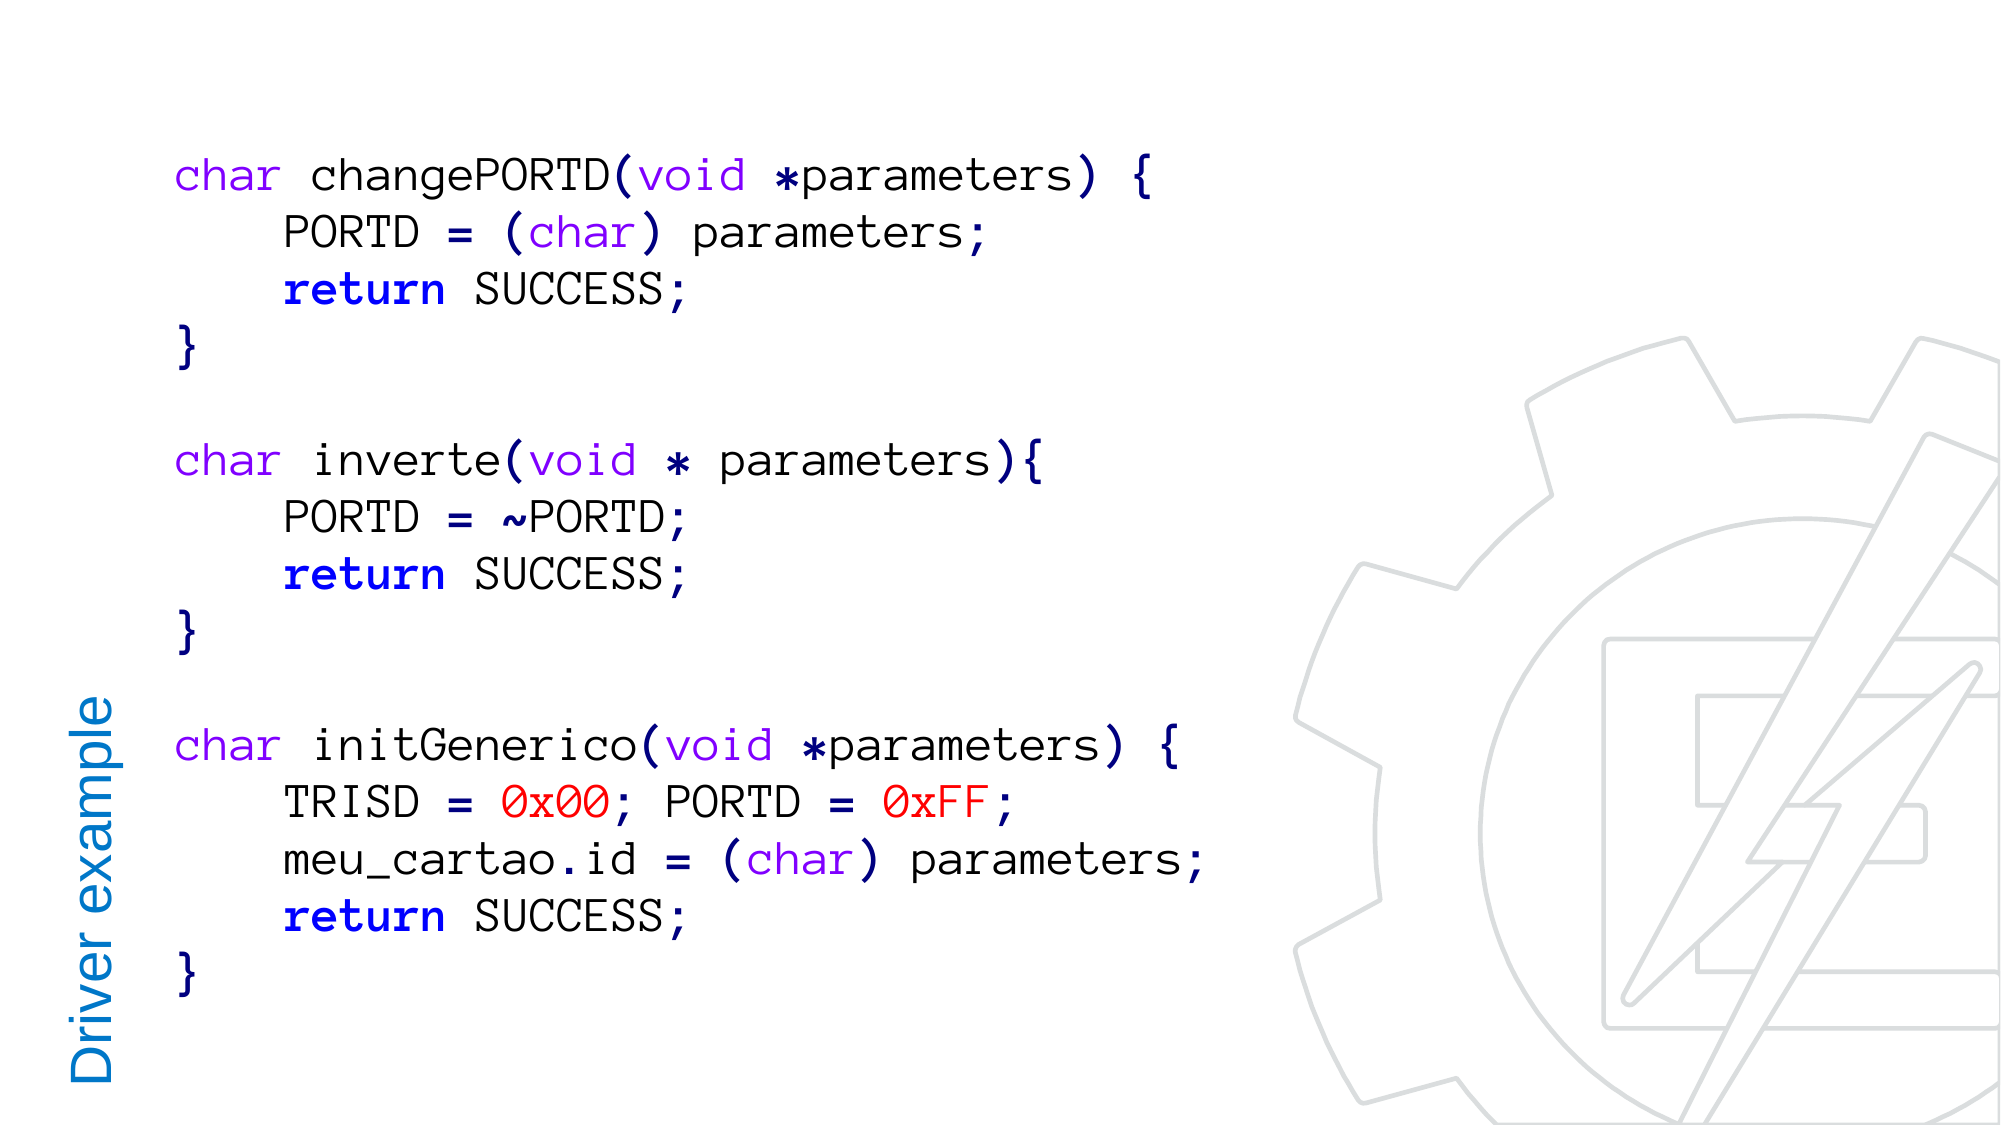

char changePORTD(void *parameters) {
    PORTD = (char) parameters;
    return SUCCESS;
}

char inverte(void * parameters){
    PORTD = ~PORTD;
    return SUCCESS;
}

char initGenerico(void *parameters) {
    TRISD = 0x00; PORTD = 0xFF;
    meu_cartao.id = (char) parameters;
    return SUCCESS;
}
# Driver example